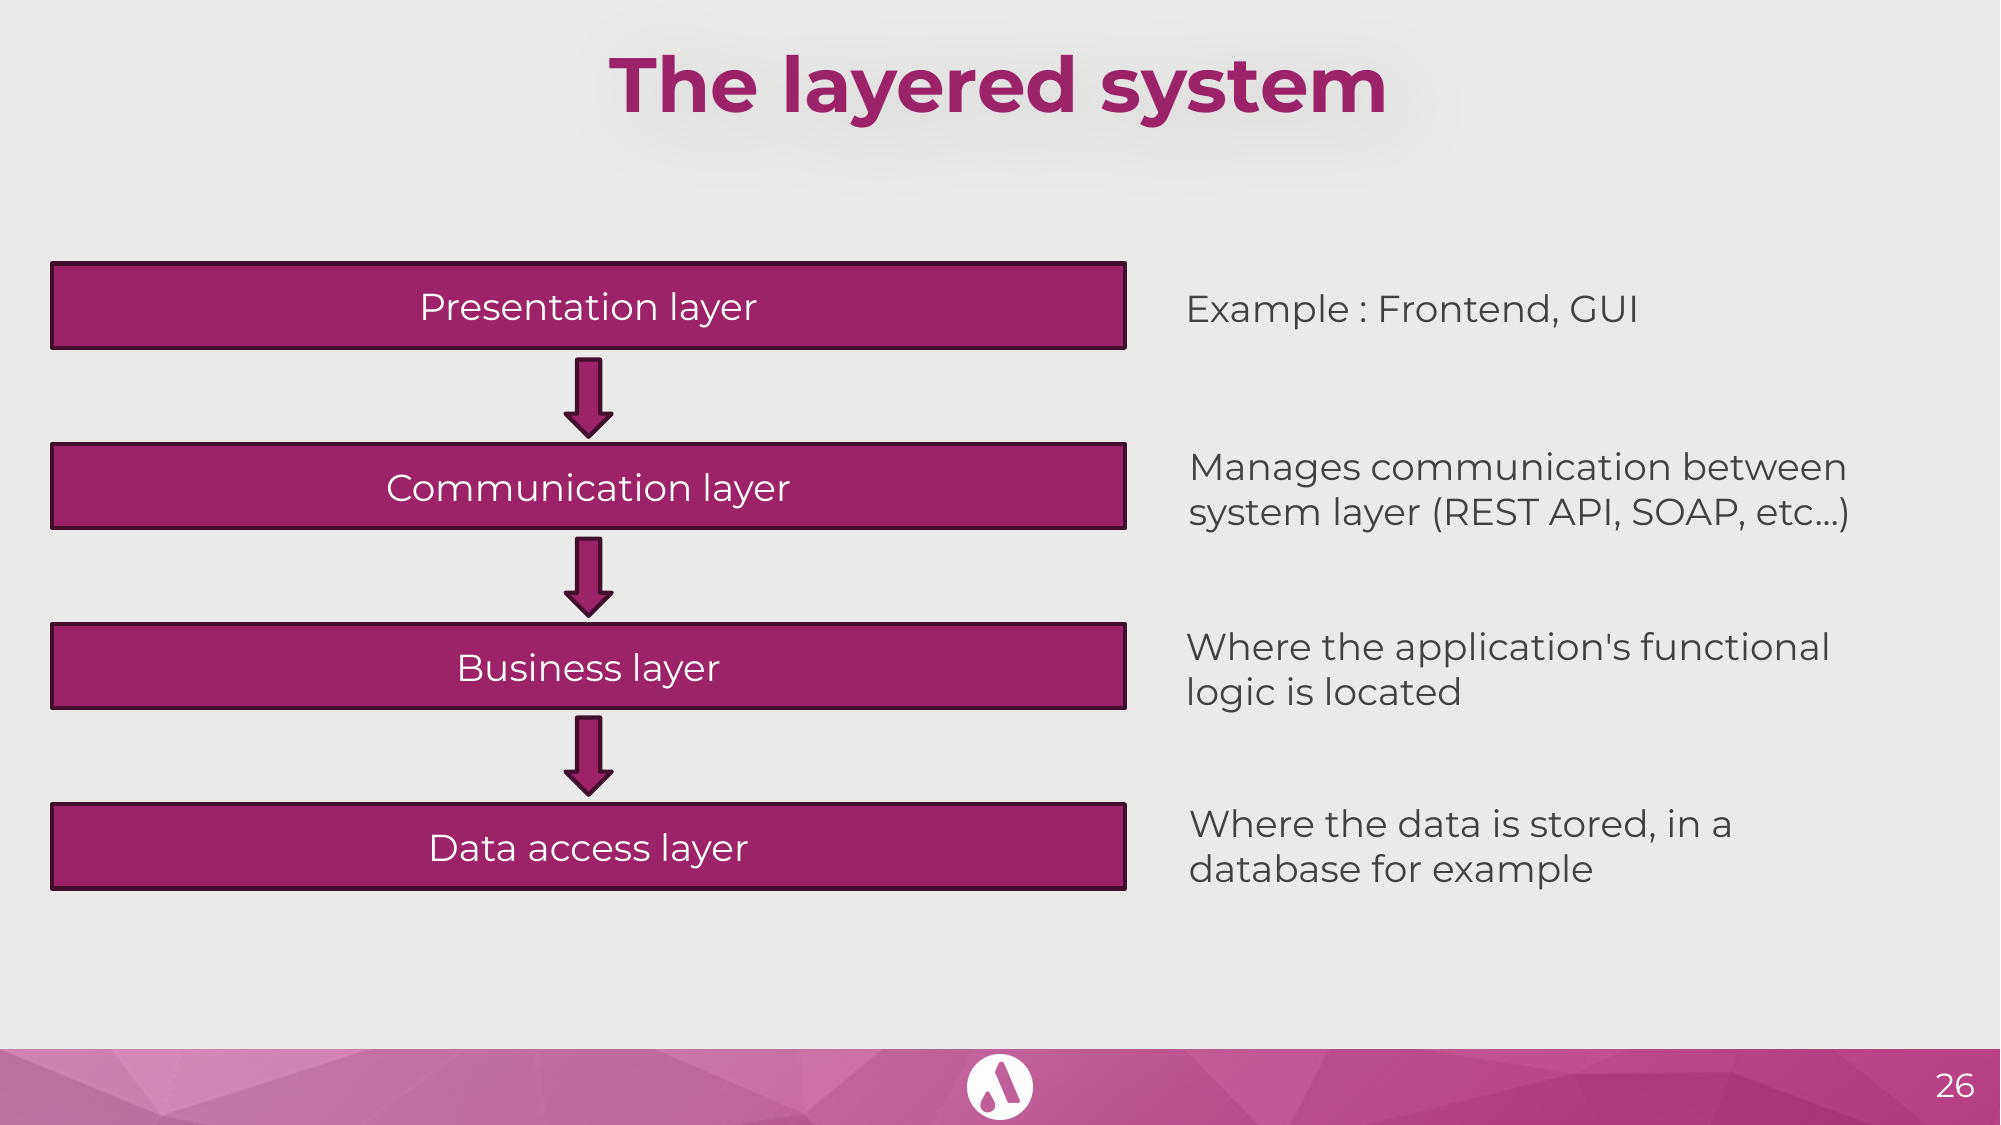

# The layered system

Presentation layer
Example : Frontend, GUI

Manages communication between system layer (REST API, SOAP, etc...)
Communication layer

Where the application's functional logic is located
Business layer

Where the data is stored, in a database for example
Data access layer
26